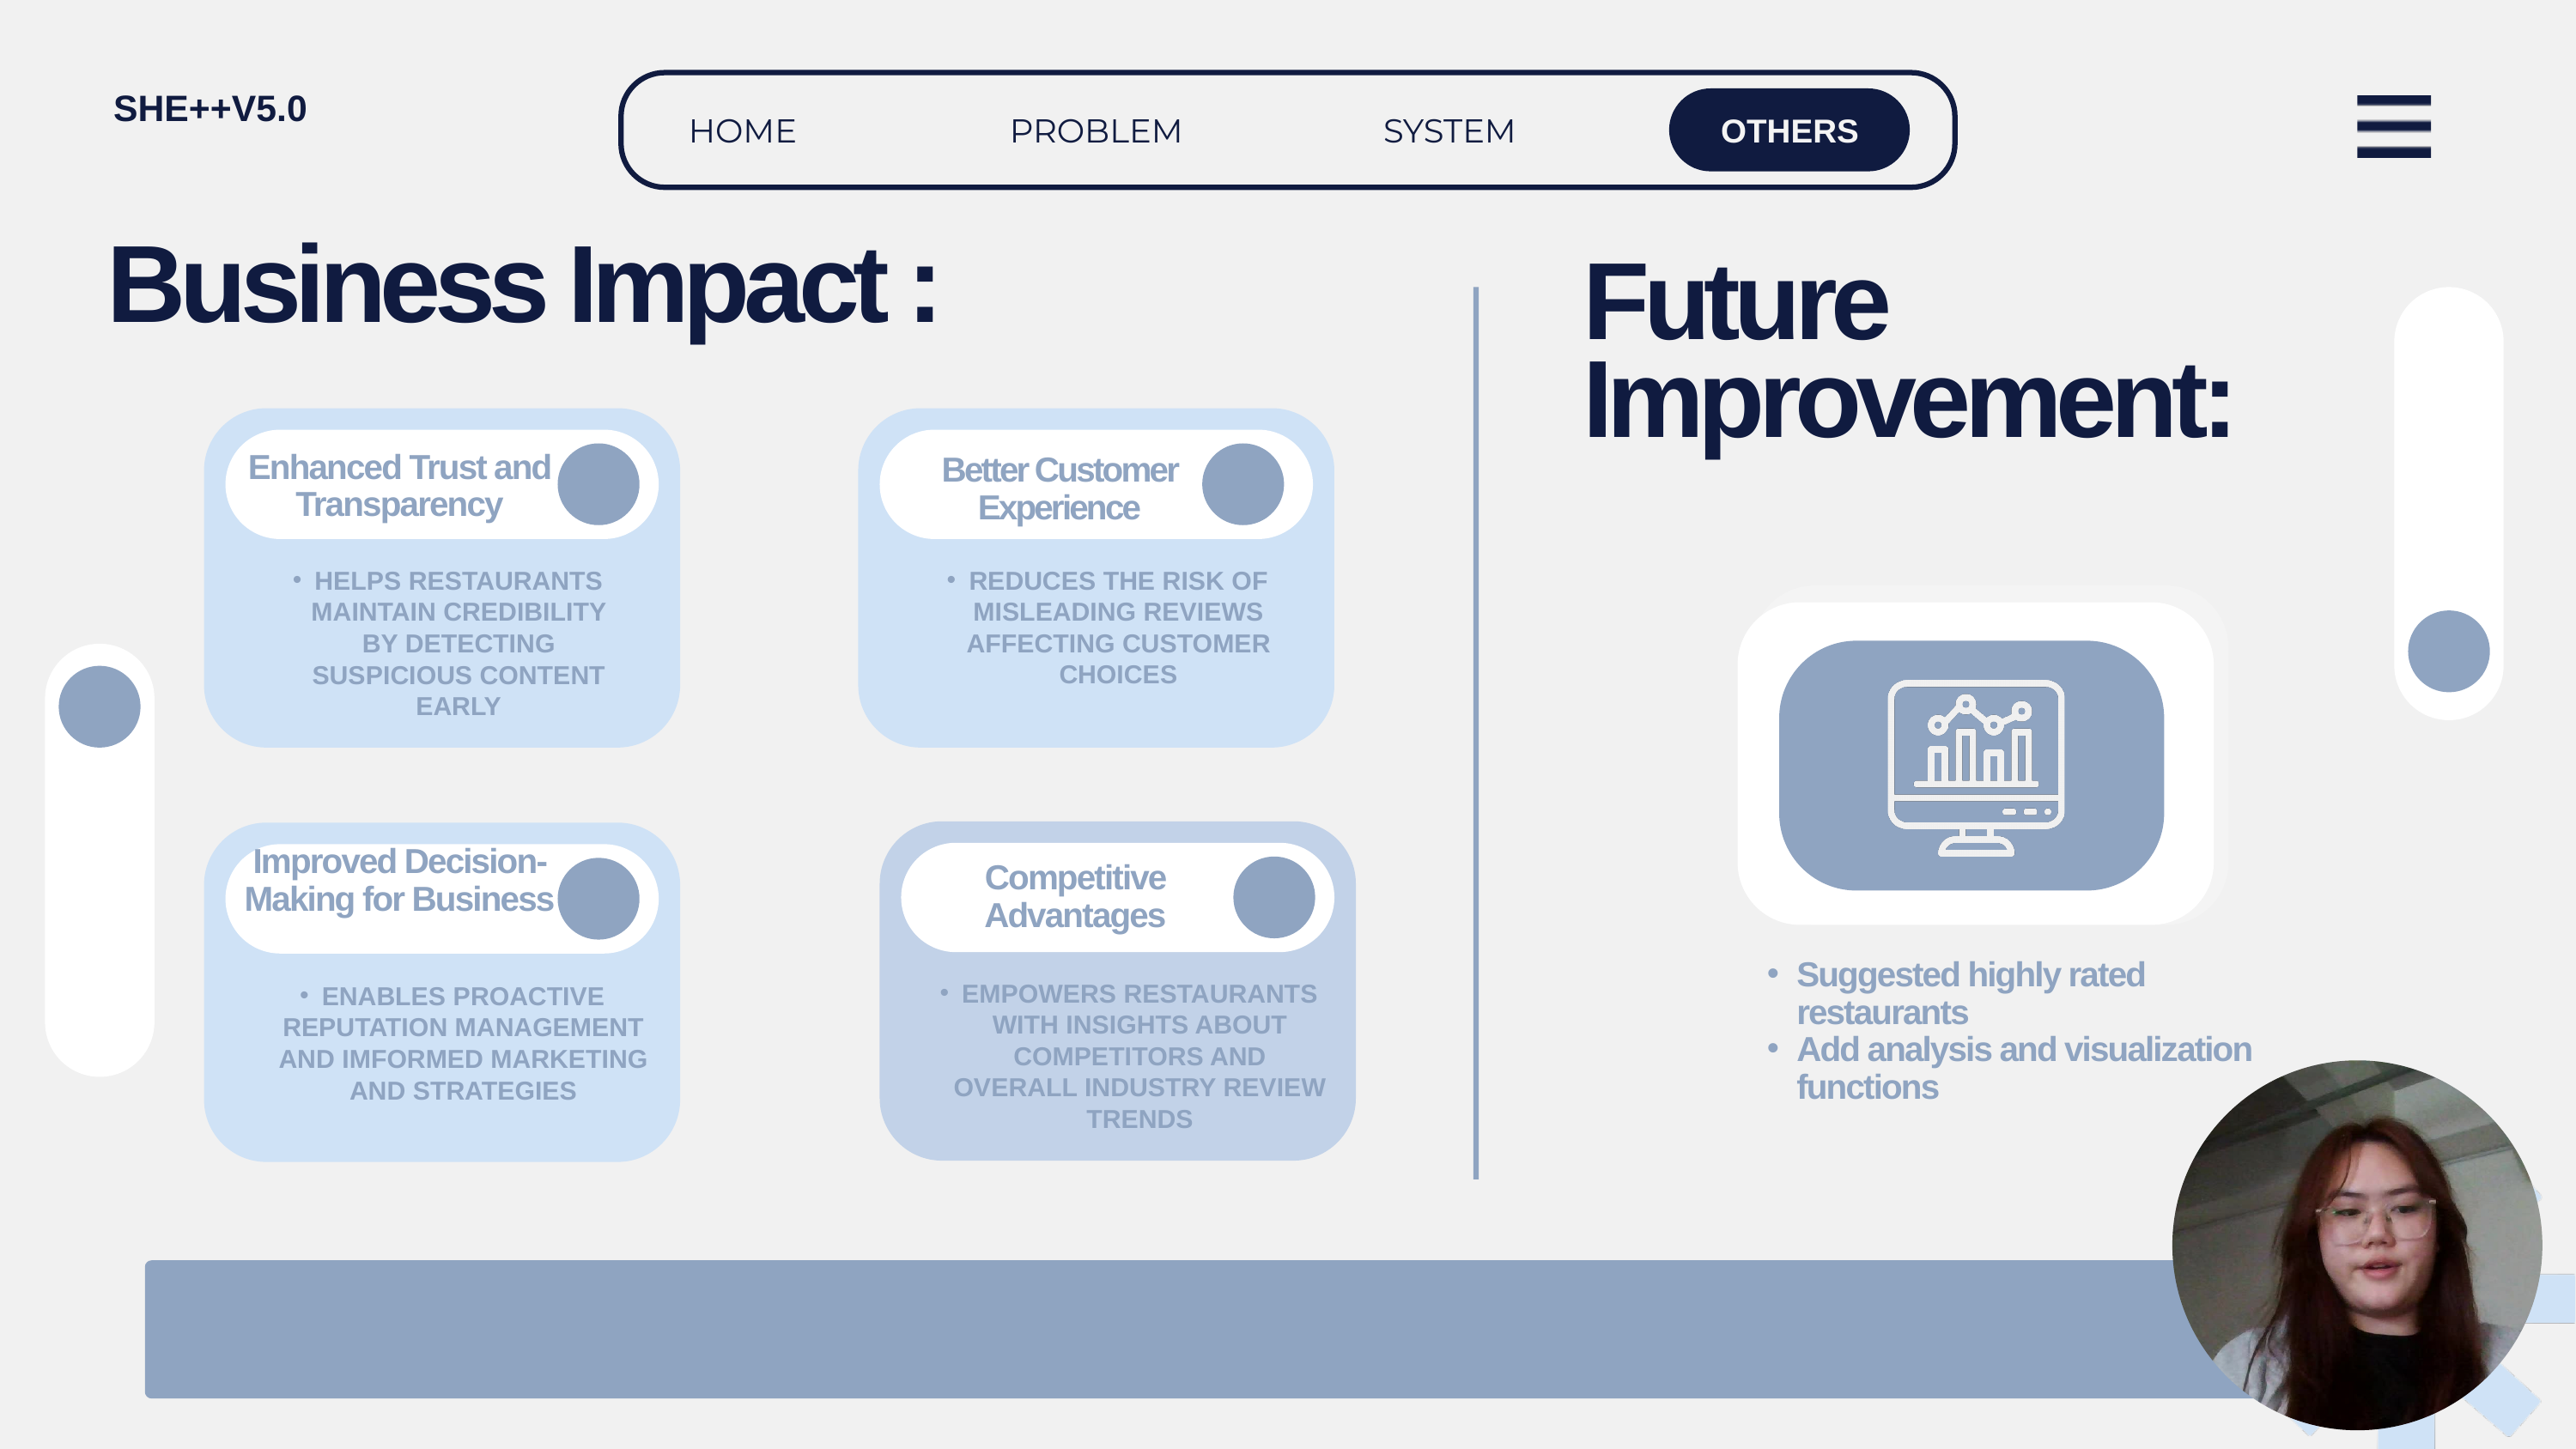

SHE++V5.0

HOME
OTHERS
PROBLEM
SYSTEM
Business Impact :
Future Improvement:

Enhanced Trust and Transparency

Better Customer Experience
HELPS RESTAURANTS MAINTAIN CREDIBILITY BY DETECTING SUSPICIOUS CONTENT EARLY
REDUCES THE RISK OF MISLEADING REVIEWS AFFECTING CUSTOMER CHOICES

Improved Decision-Making for Business

Competitive Advantages
Suggested highly rated restaurants
Add analysis and visualization functions
EMPOWERS RESTAURANTS WITH INSIGHTS ABOUT COMPETITORS AND OVERALL INDUSTRY REVIEW TRENDS
ENABLES PROACTIVE REPUTATION MANAGEMENT AND IMFORMED MARKETING AND STRATEGIES